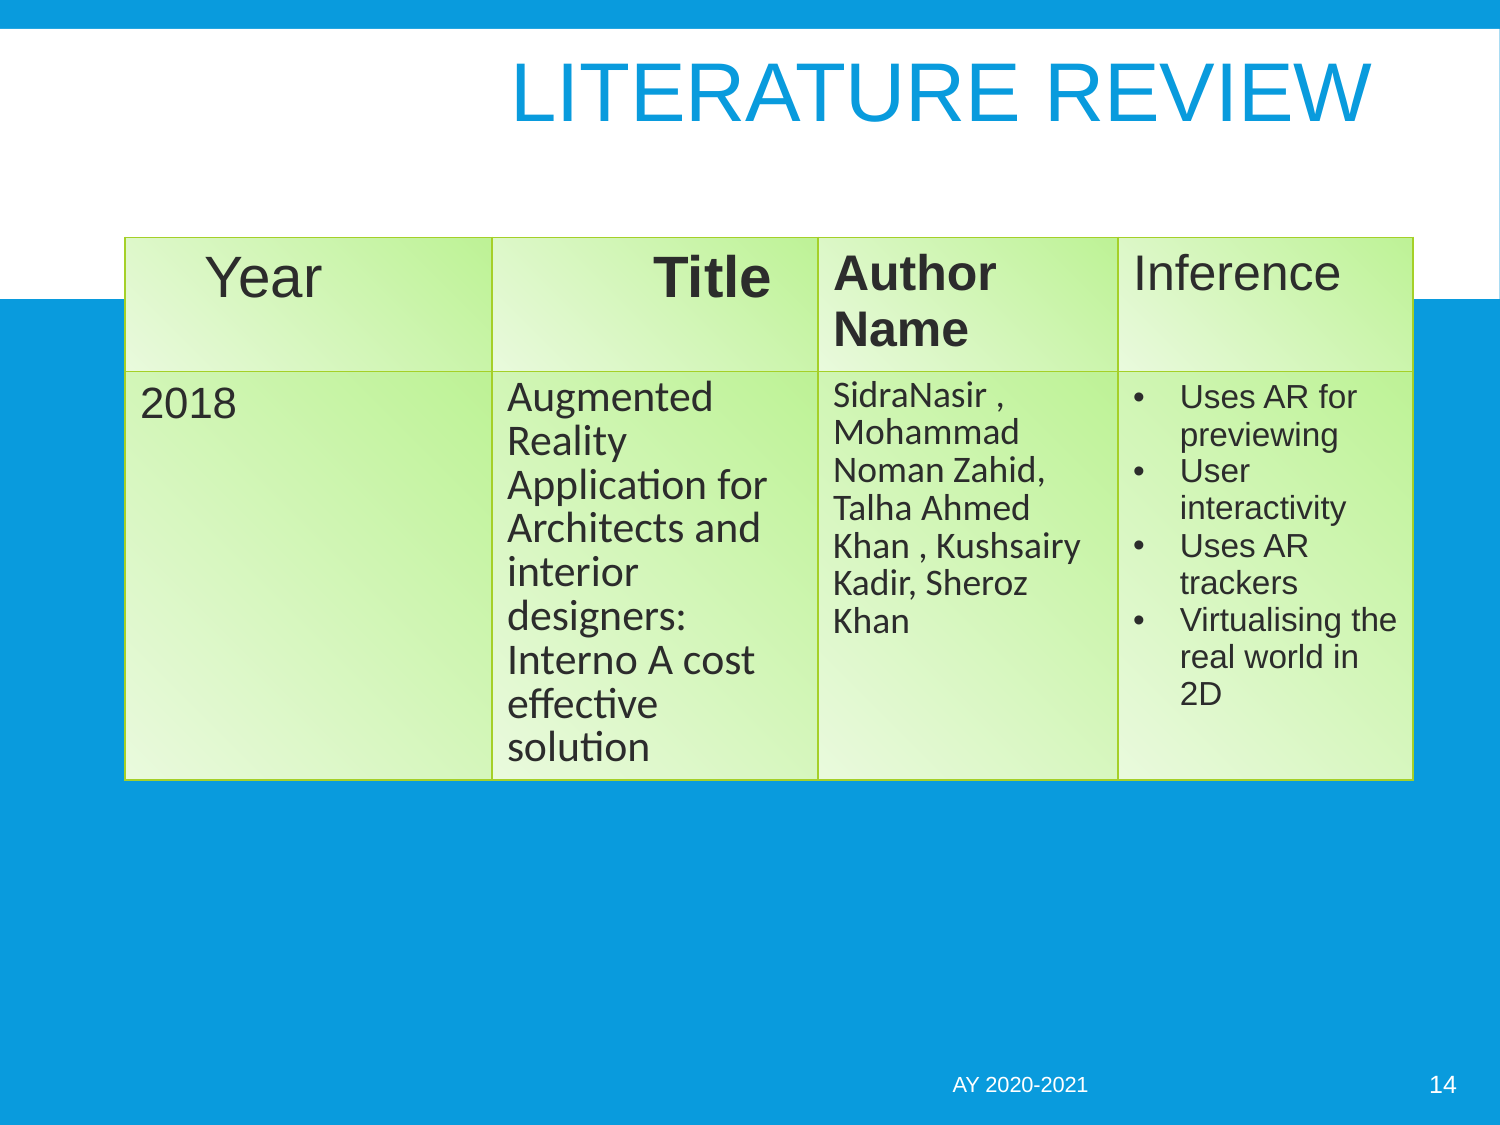

# LITERATURE REVIEW
| Year | Title | Author Name | Inference |
| --- | --- | --- | --- |
| 2018 | Augmented Reality Application for Architects and interior designers: Interno A cost effective solution | SidraNasir , Mohammad Noman Zahid, Talha Ahmed Khan , Kushsairy Kadir, Sheroz Khan | Uses AR for previewing  User interactivity Uses AR trackers Virtualising the real world in 2D |
AY 2020-2021
14